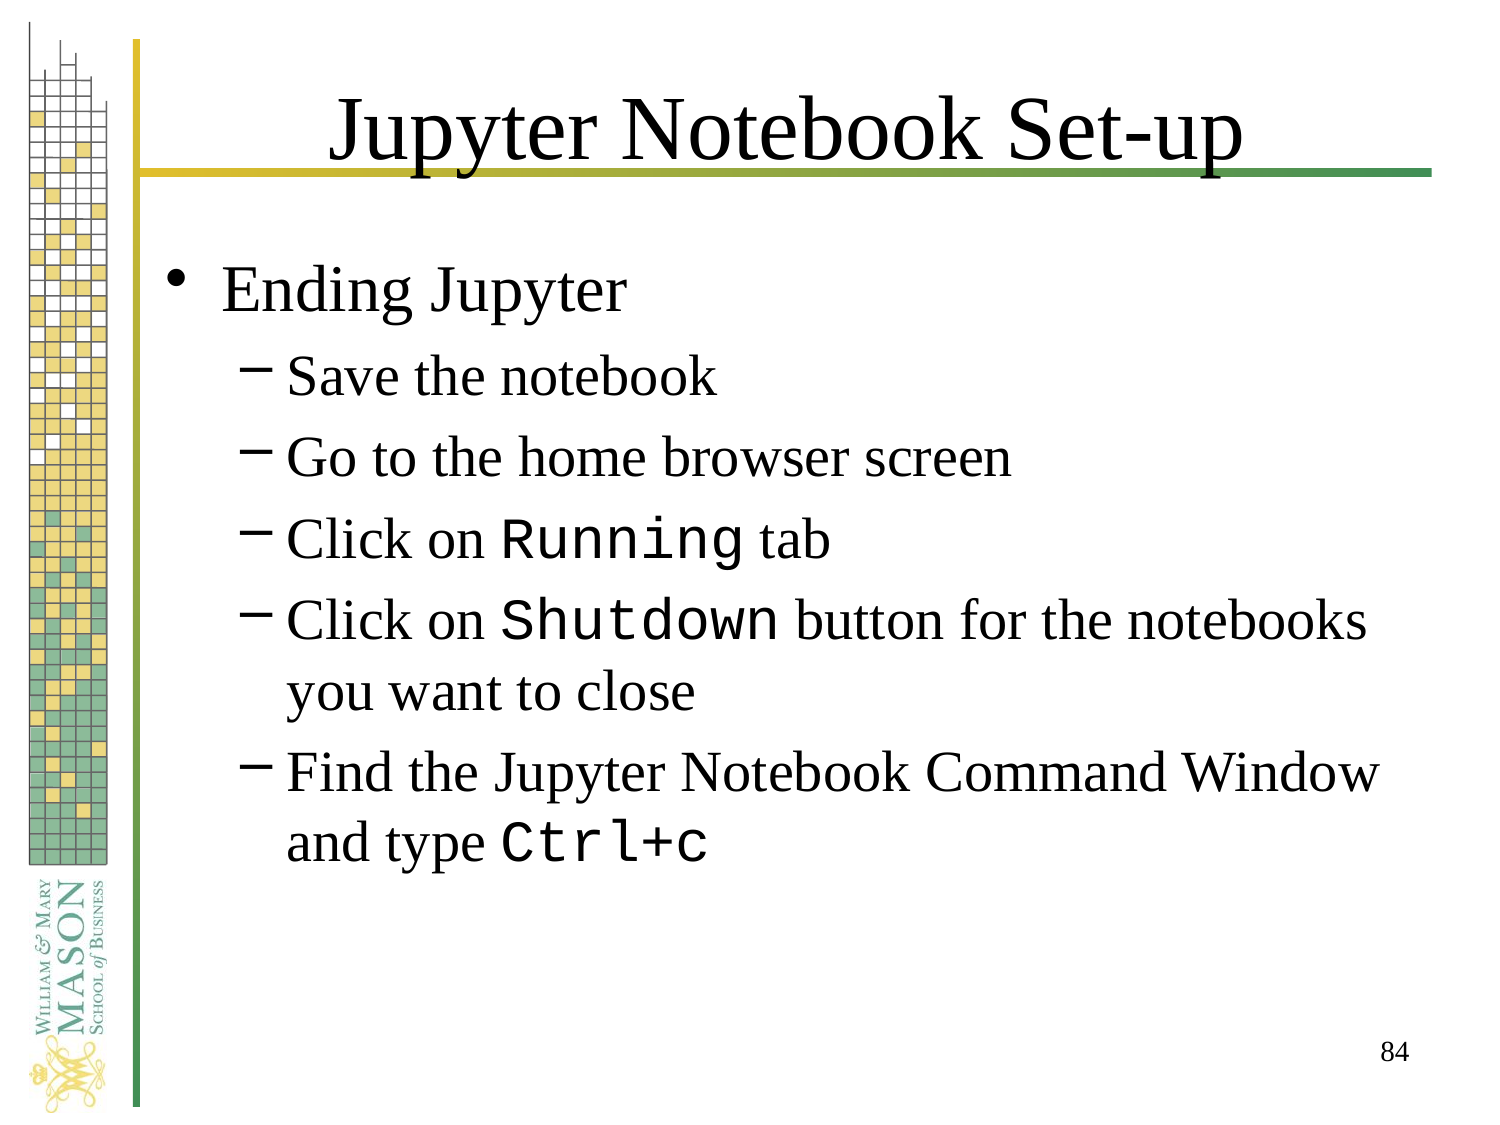

# Jupyter Notebook Set-up
Ending Jupyter
Save the notebook
Go to the home browser screen
Click on Running tab
Click on Shutdown button for the notebooks you want to close
Find the Jupyter Notebook Command Window and type Ctrl+c

84